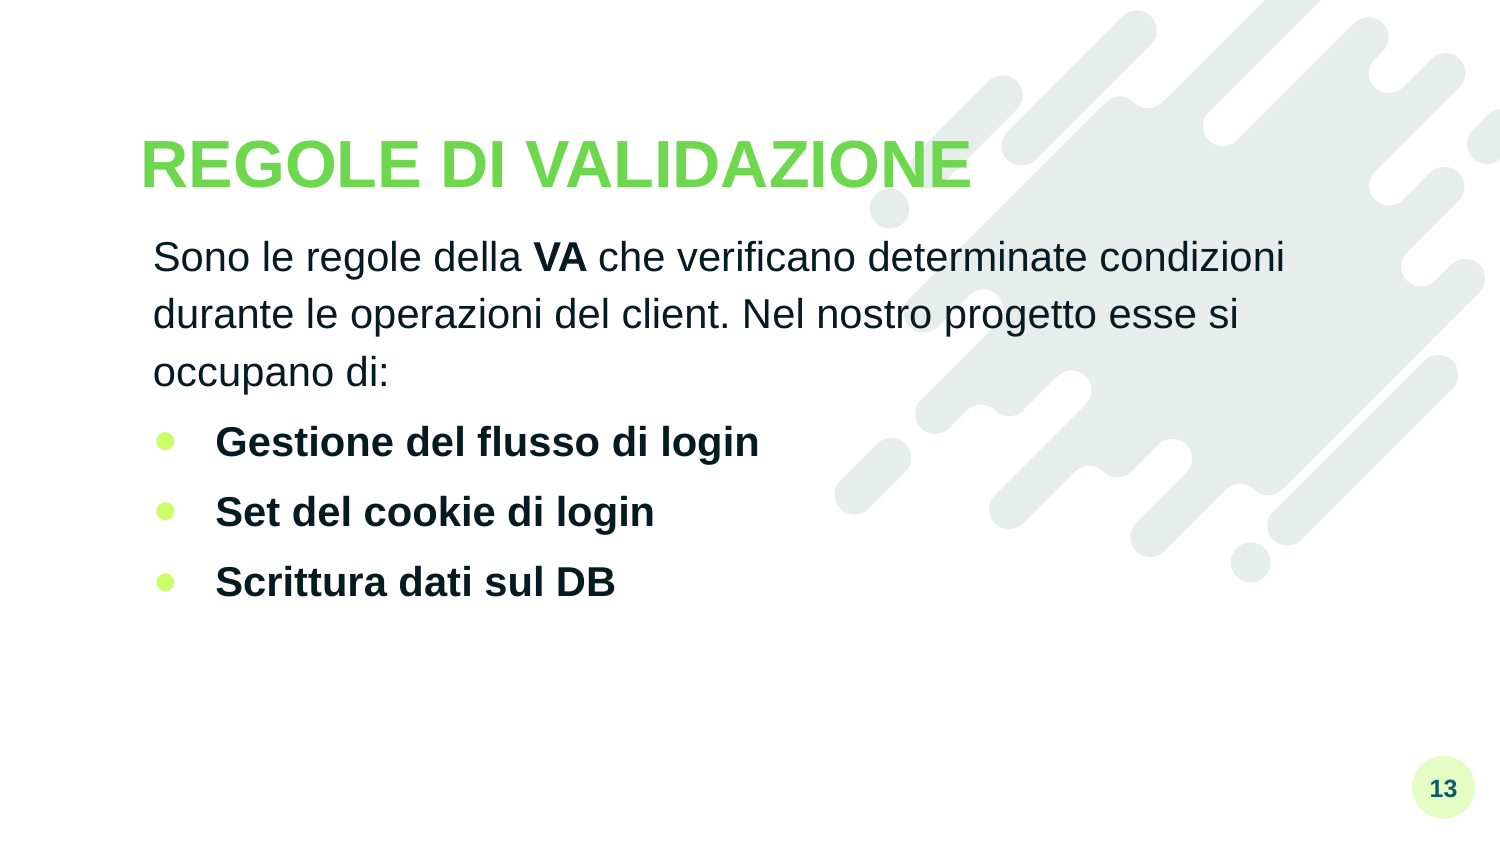

# REGOLE DI VALIDAZIONE
Sono le regole della VA che verificano determinate condizioni durante le operazioni del client. Nel nostro progetto esse si occupano di:
Gestione del flusso di login
Set del cookie di login
Scrittura dati sul DB

13